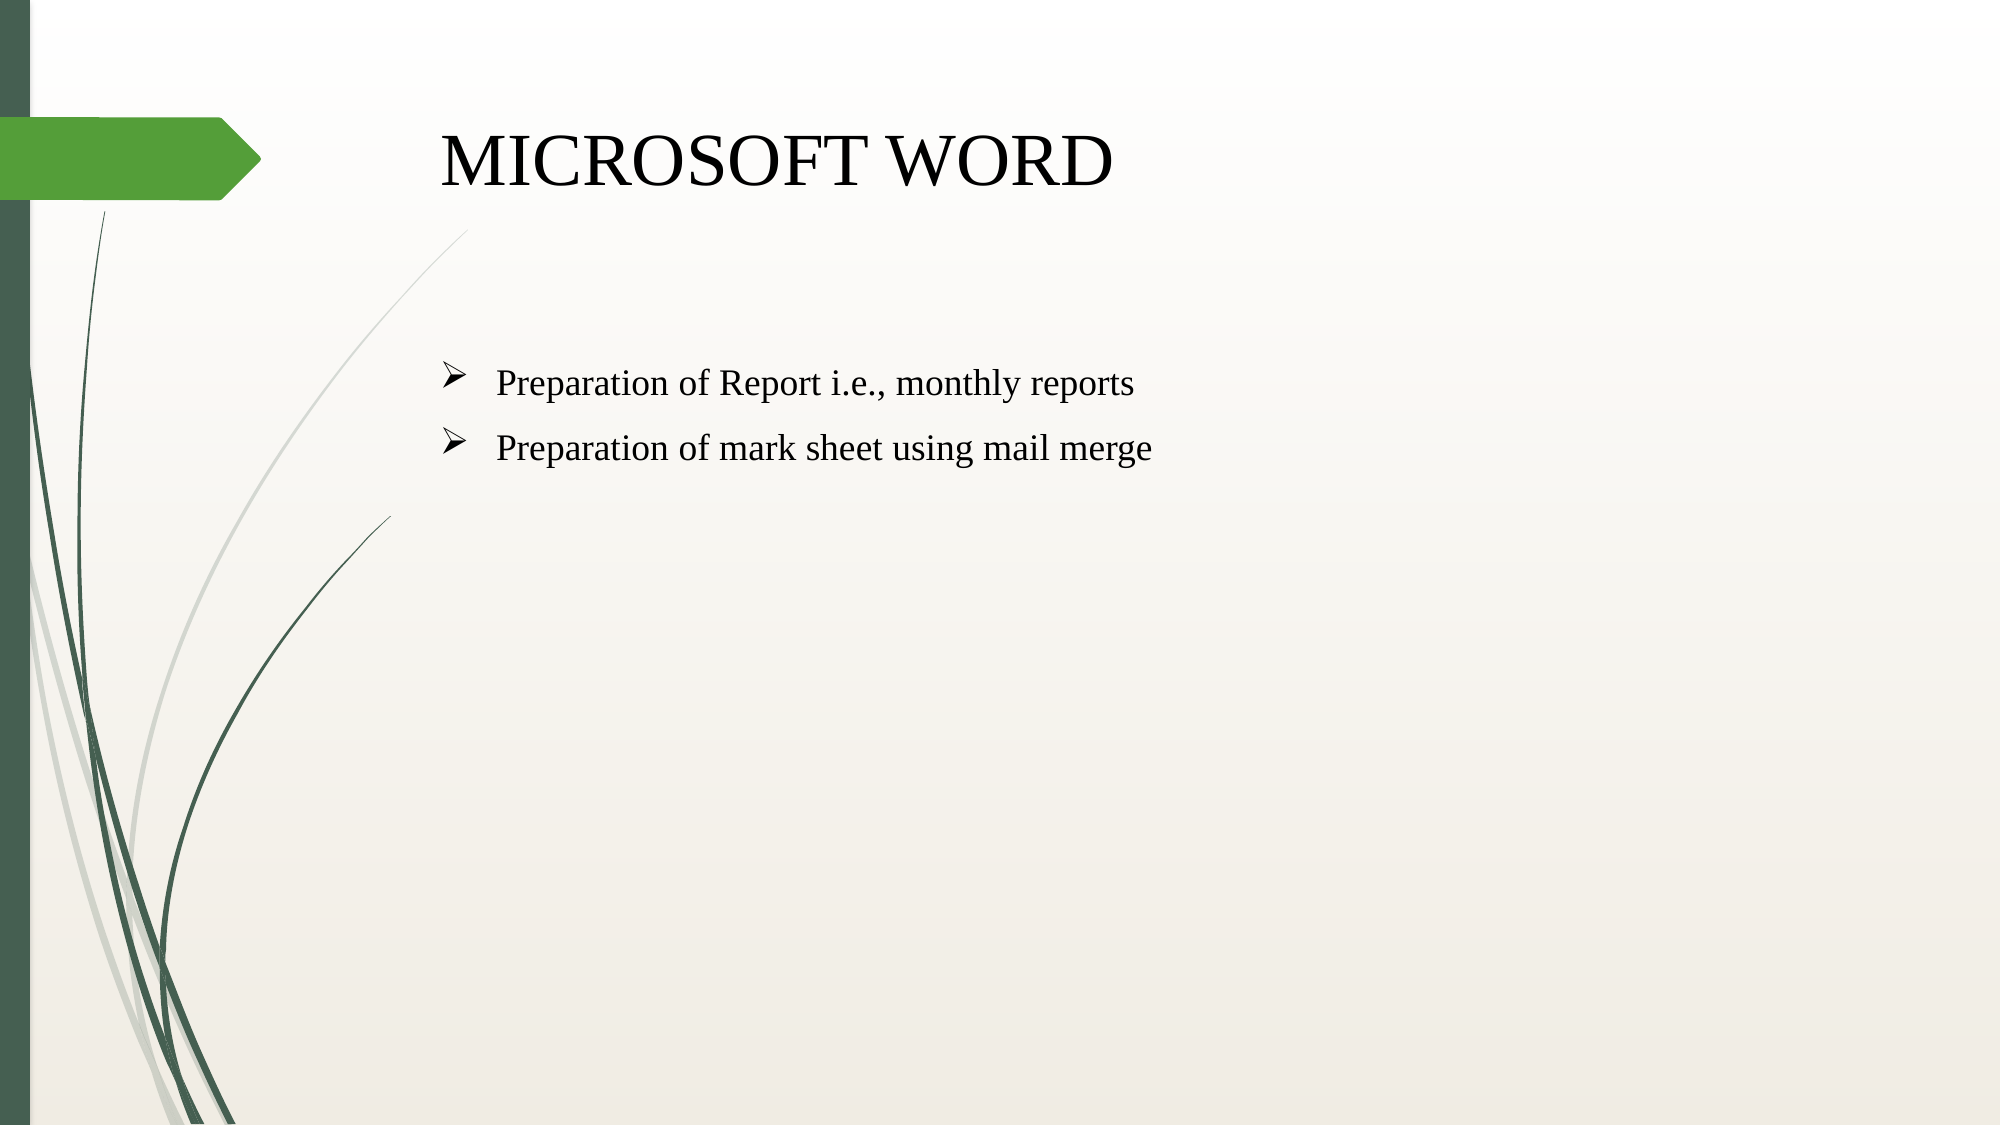

# MICROSOFT WORD
Preparation of Report i.e., monthly reports
Preparation of mark sheet using mail merge